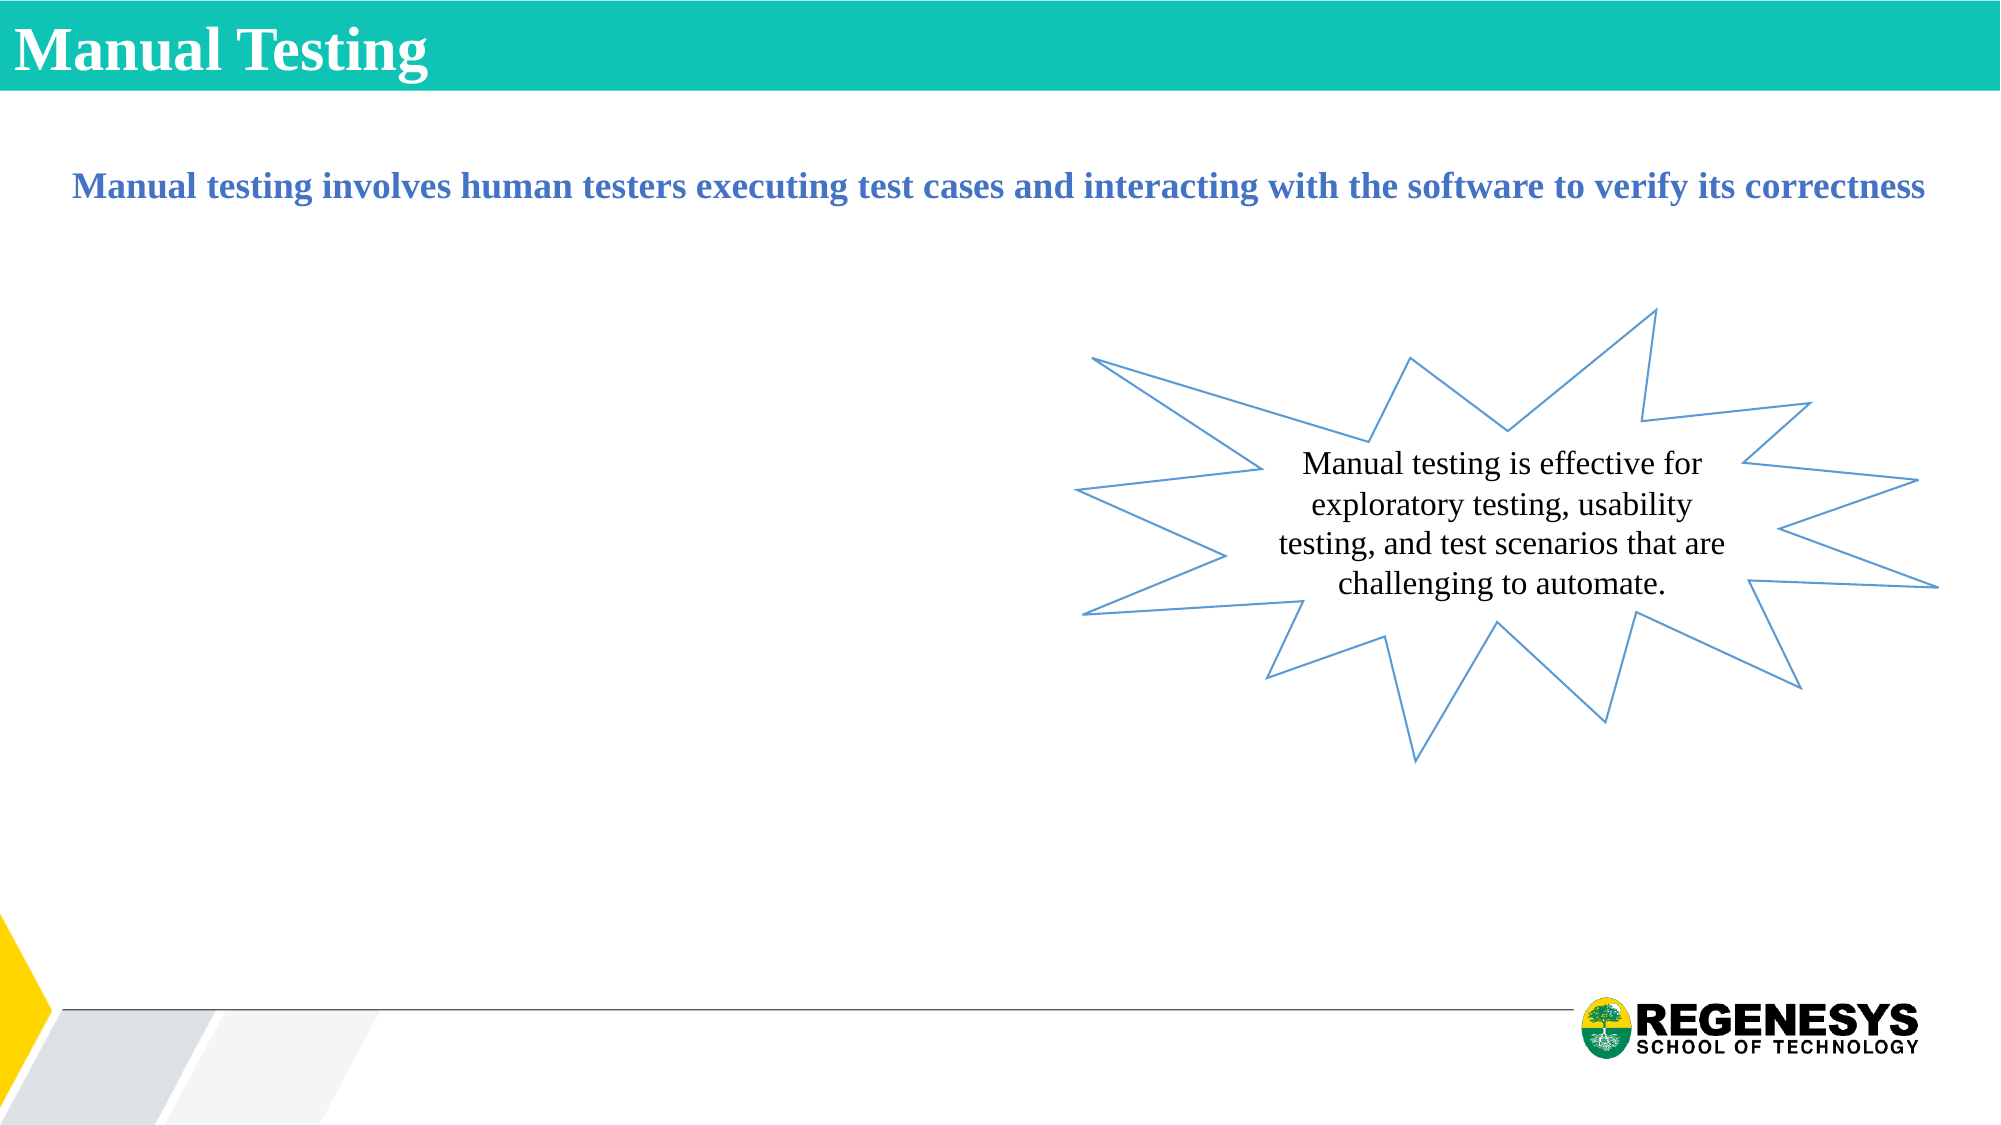

Manual Testing
Manual testing involves human testers executing test cases and interacting with the software to verify its correctness

Manual testing is effective for exploratory testing, usability testing, and test scenarios that are challenging to automate.